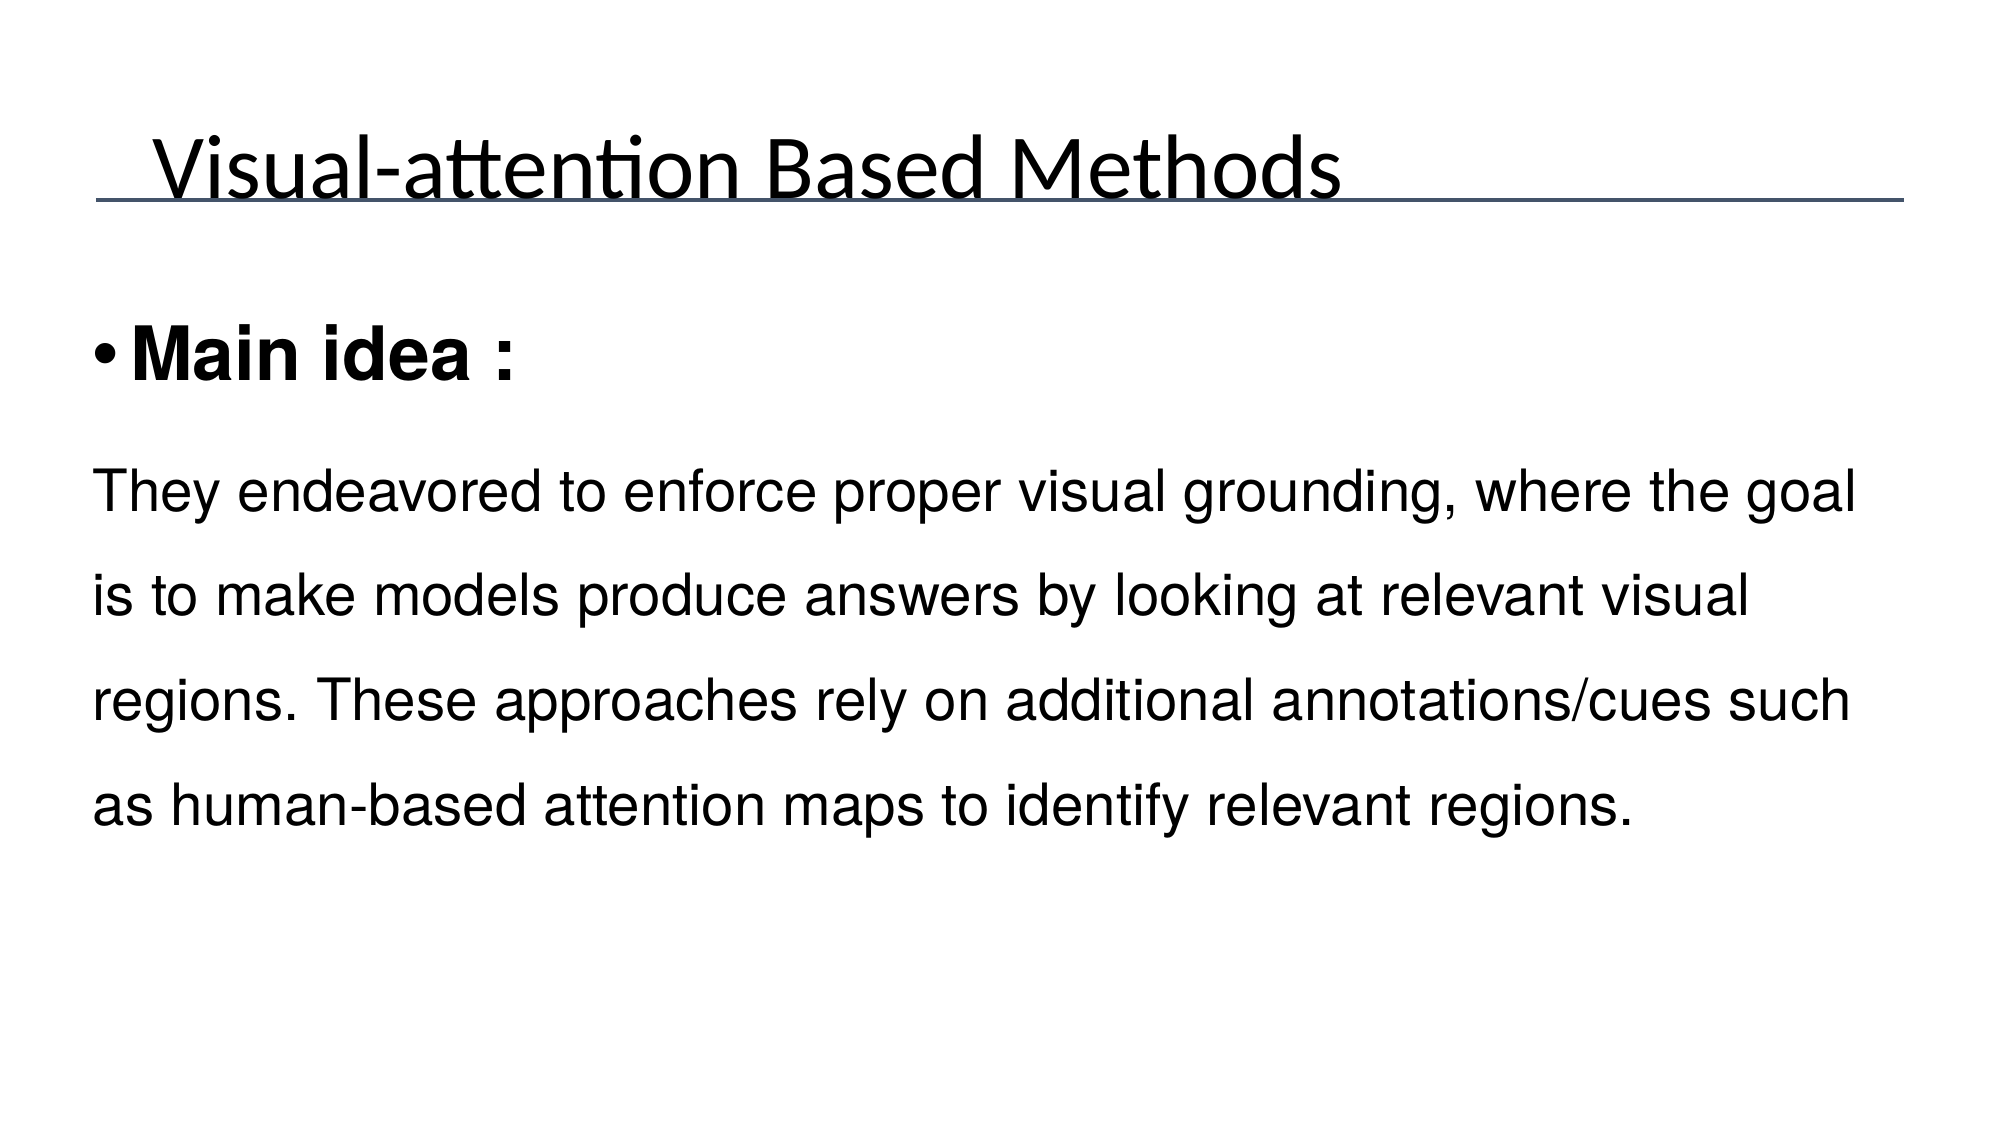

# Visual-attention Based Methods
Main idea :
They endeavored to enforce proper visual grounding, where the goal is to make models produce answers by looking at relevant visual regions. These approaches rely on additional annotations/cues such as human-based attention maps to identify relevant regions.